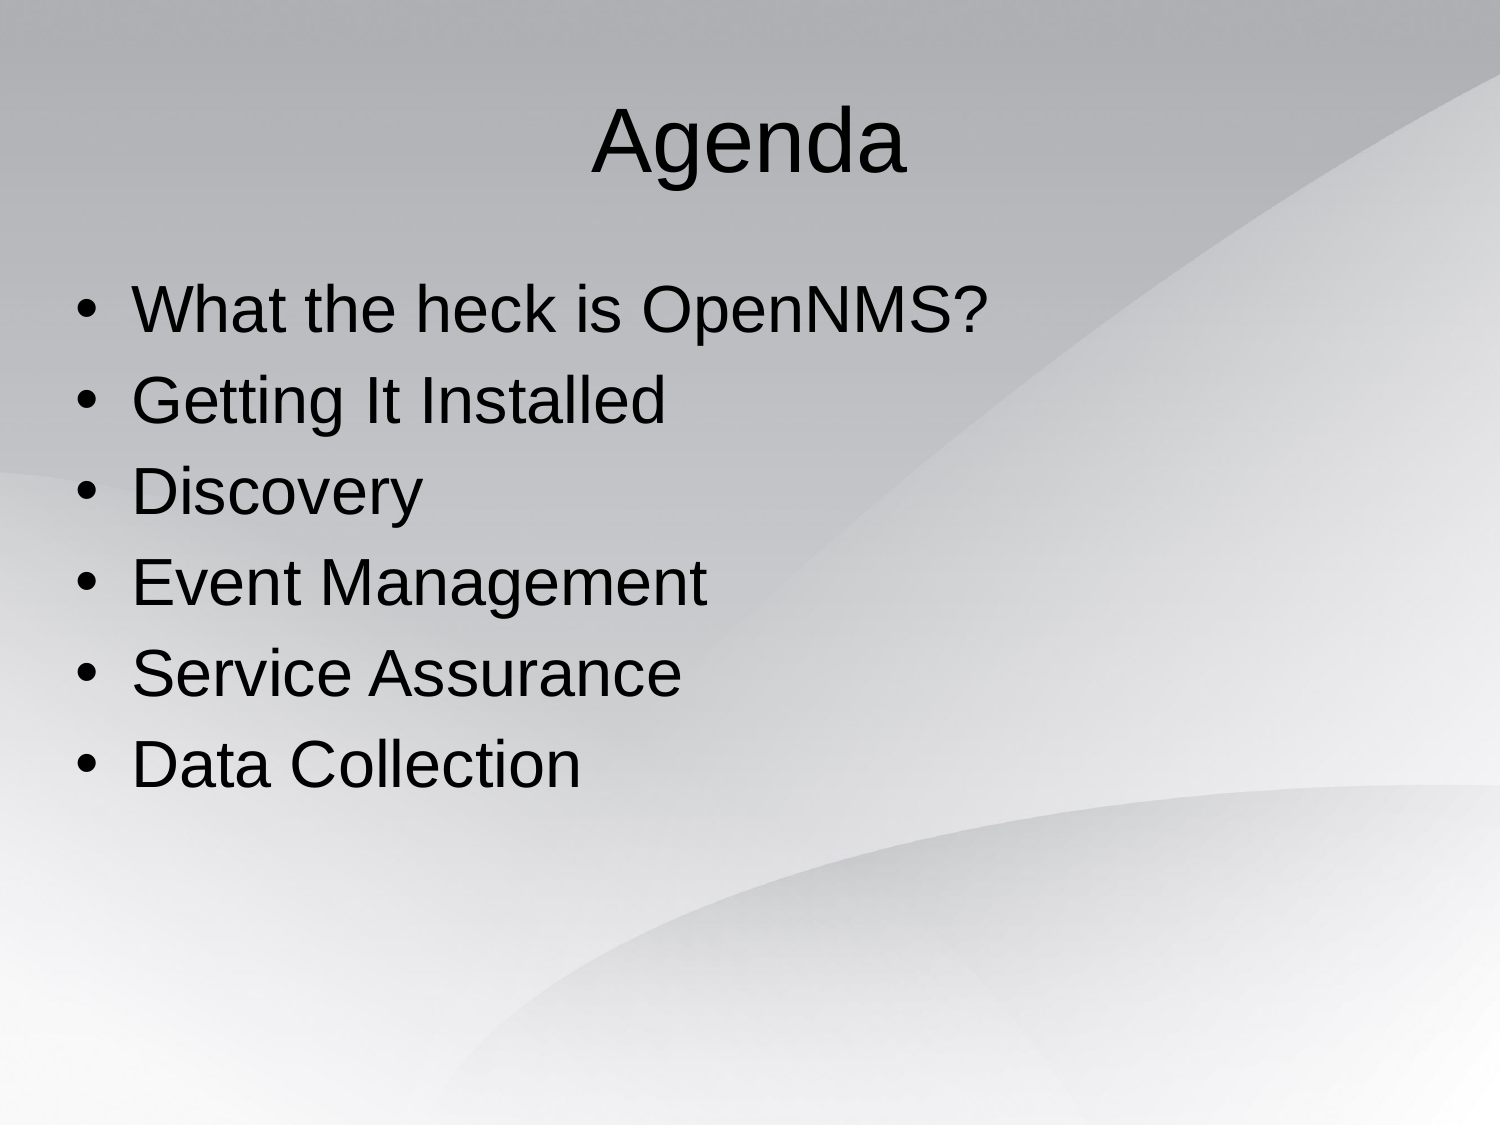

Agenda
What the heck is OpenNMS?
Getting It Installed
Discovery
Event Management
Service Assurance
Data Collection